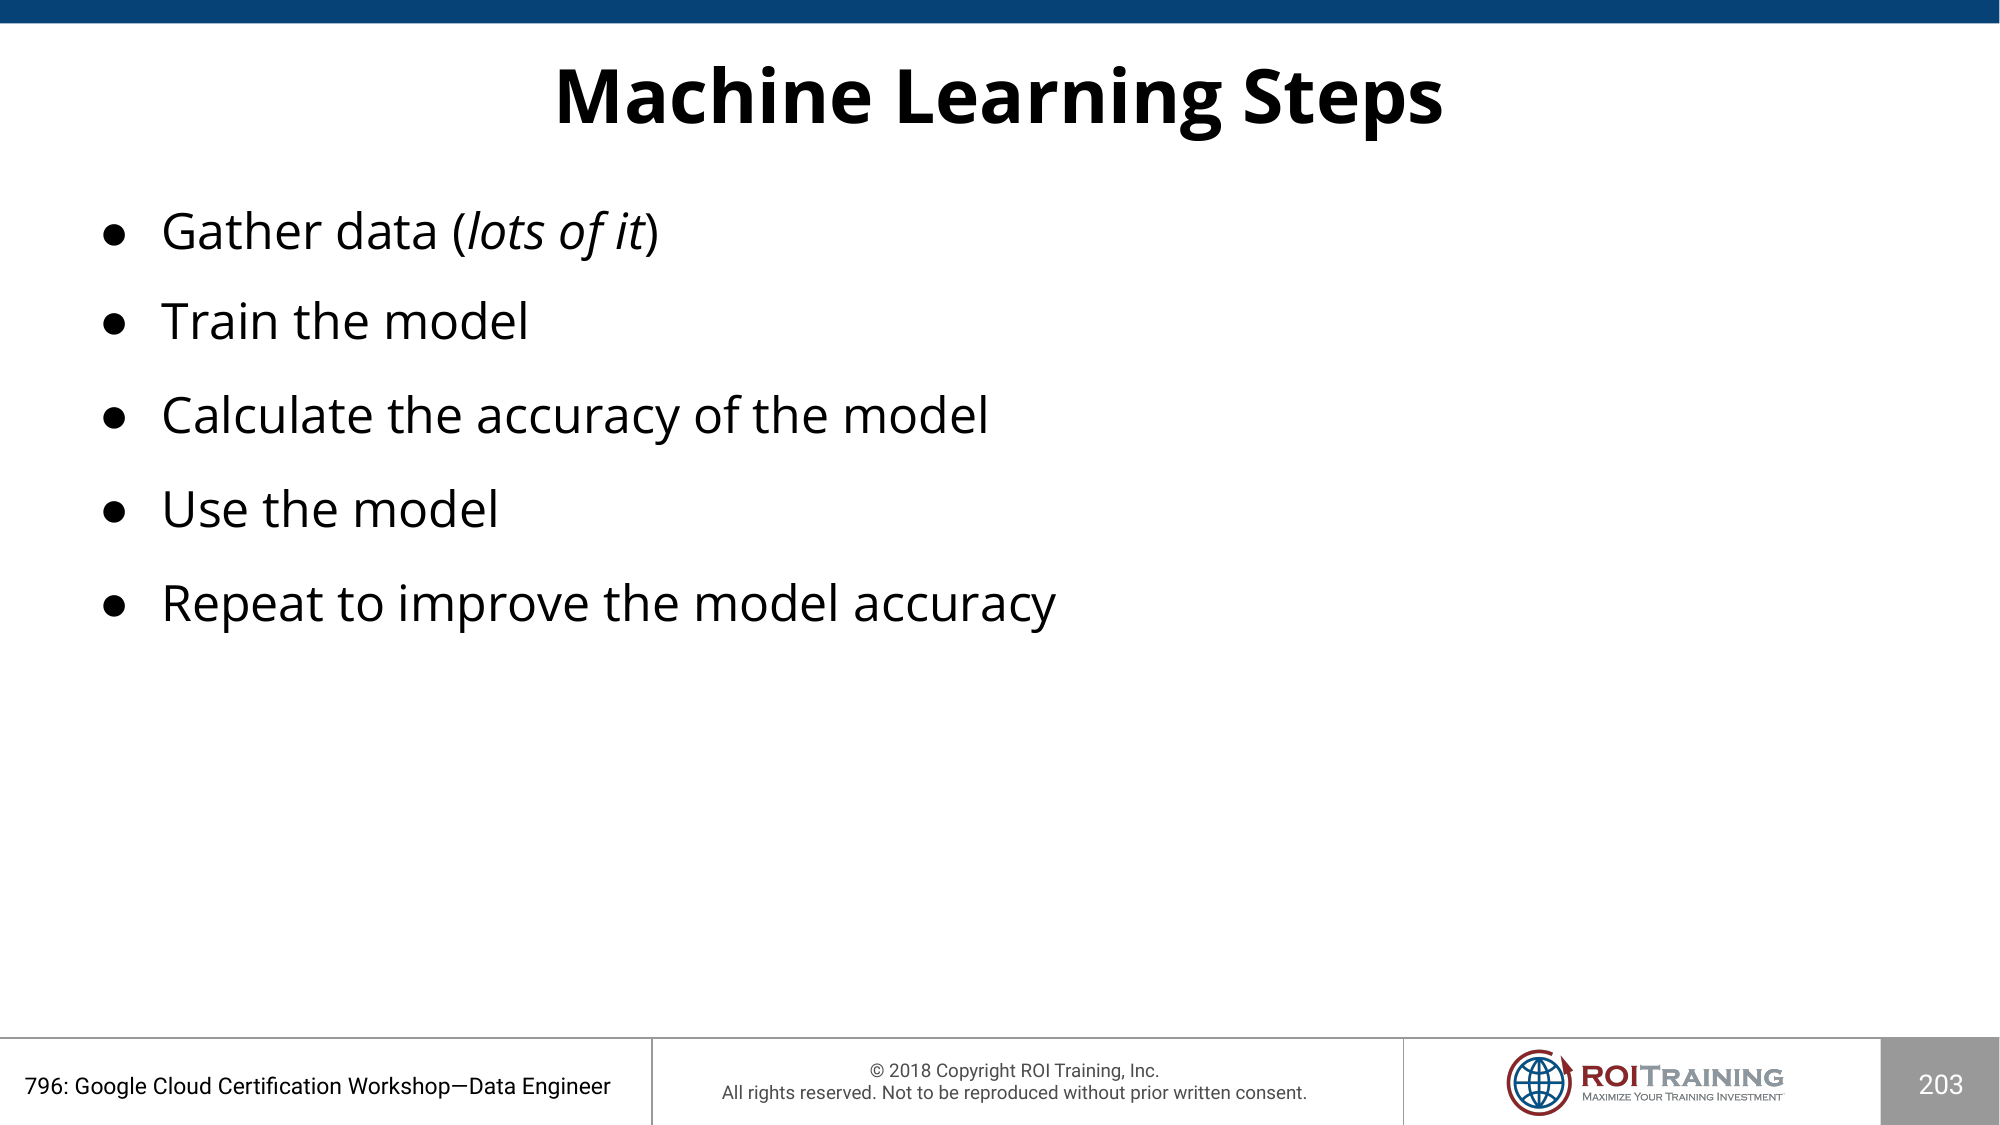

# Machine Learning Steps
Gather data (lots of it)
Train the model
Calculate the accuracy of the model
Use the model
Repeat to improve the model accuracy